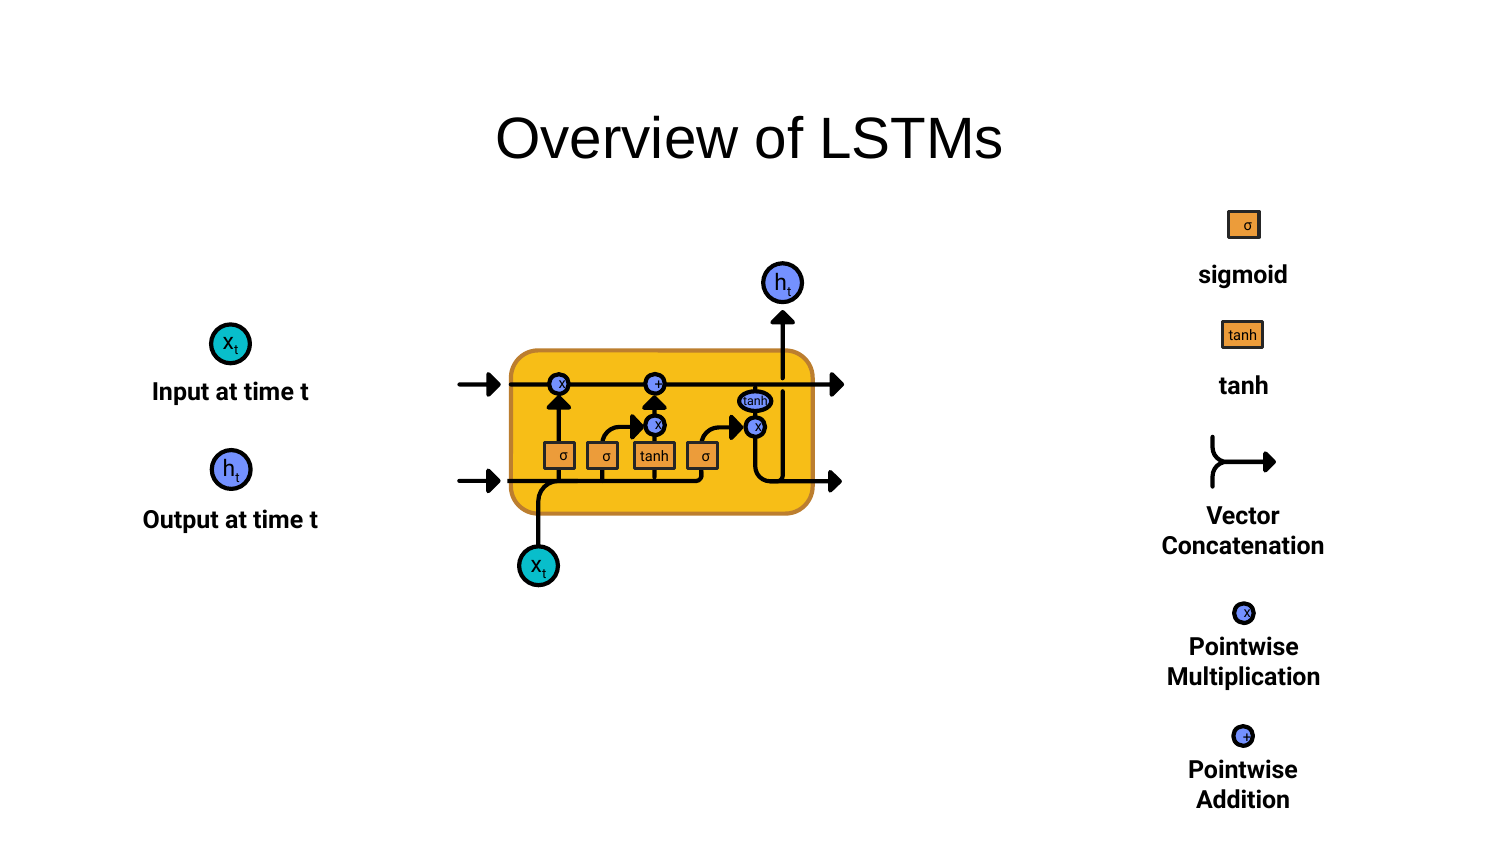

Overview of LSTMs
σ

sigmoid
ht

xt

Input at time t
ht

Output at time t
tanh

tanh

Vector Concatenation

+

tanh

x

σ

tanh
x

σ

xt

x

Pointwise
Multiplication
+

Pointwise
Addition
x

σ